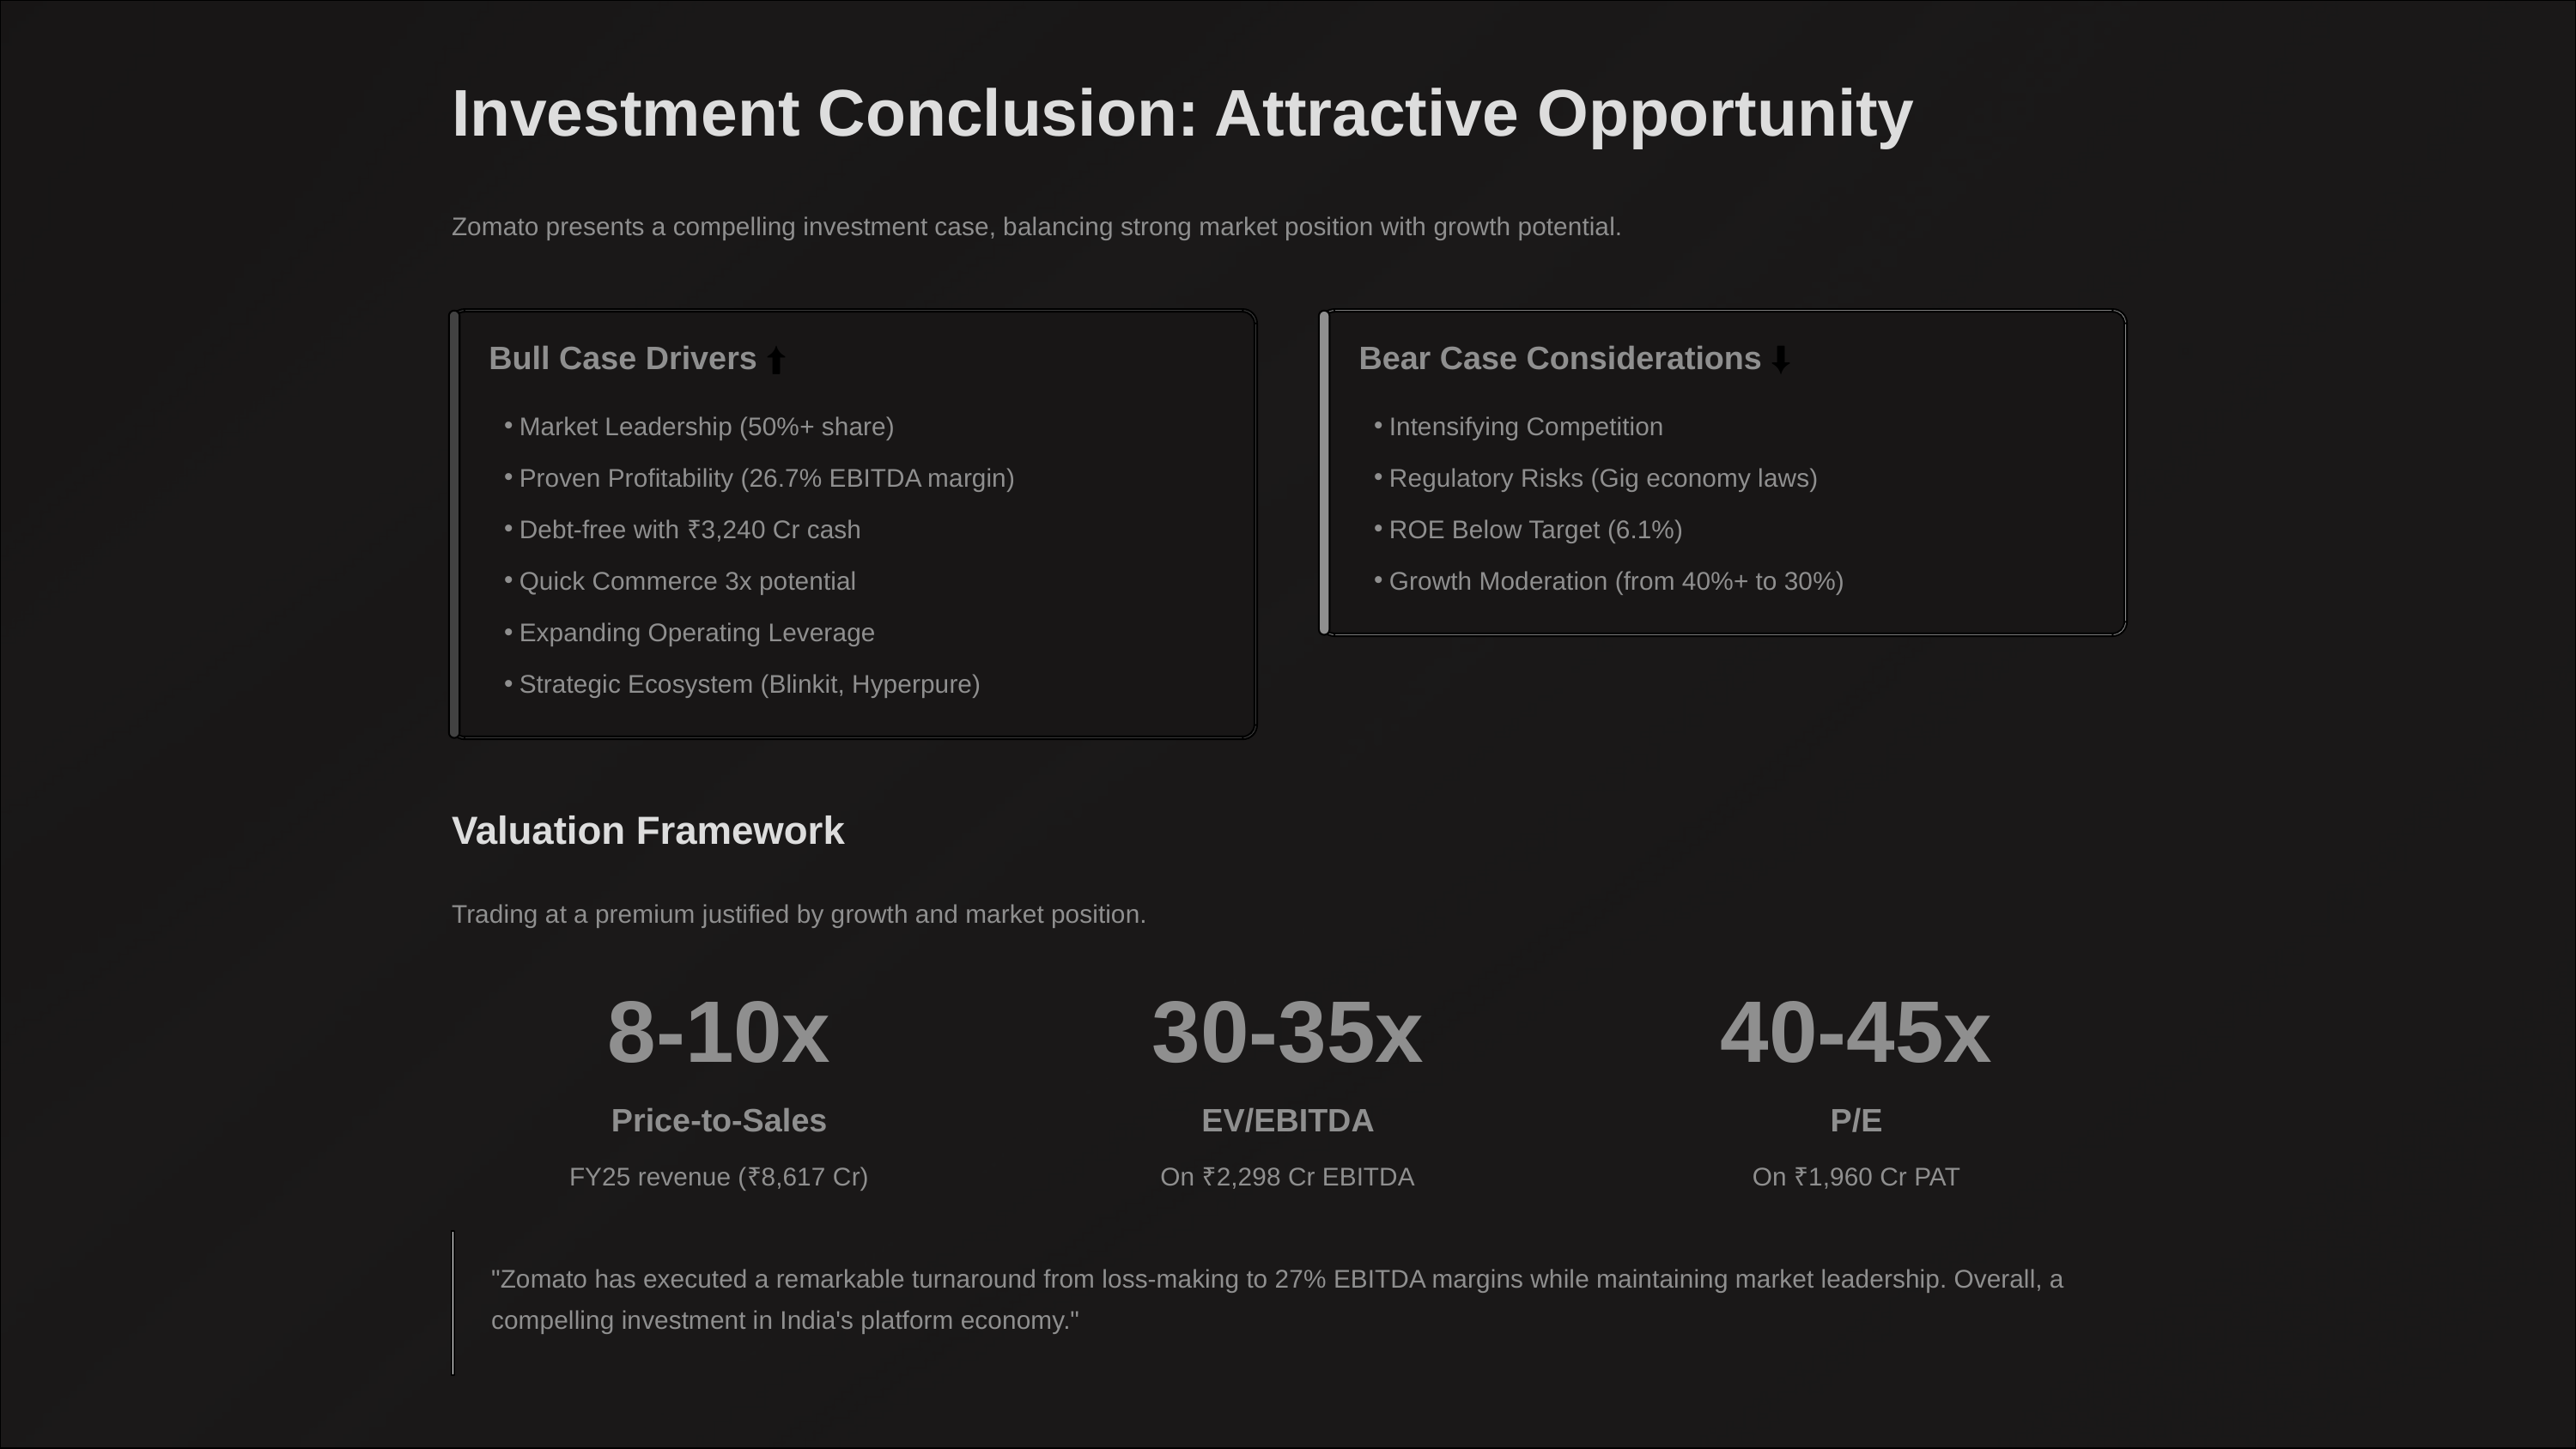

Investment Conclusion: Attractive Opportunity
Zomato presents a compelling investment case, balancing strong market position with growth potential.

Bull Case Drivers ⬆️
Bear Case Considerations ⬇️
Market Leadership (50%+ share)
Intensifying Competition
Proven Profitability (26.7% EBITDA margin)
Regulatory Risks (Gig economy laws)
Debt-free with ₹3,240 Cr cash
ROE Below Target (6.1%)
Quick Commerce 3x potential
Growth Moderation (from 40%+ to 30%)
Expanding Operating Leverage
Strategic Ecosystem (Blinkit, Hyperpure)
Valuation Framework
Trading at a premium justified by growth and market position.
8-10x
30-35x
40-45x
Price-to-Sales
EV/EBITDA
P/E
FY25 revenue (₹8,617 Cr)
On ₹2,298 Cr EBITDA
On ₹1,960 Cr PAT

"Zomato has executed a remarkable turnaround from loss-making to 27% EBITDA margins while maintaining market leadership. Overall, a compelling investment in India's platform economy."